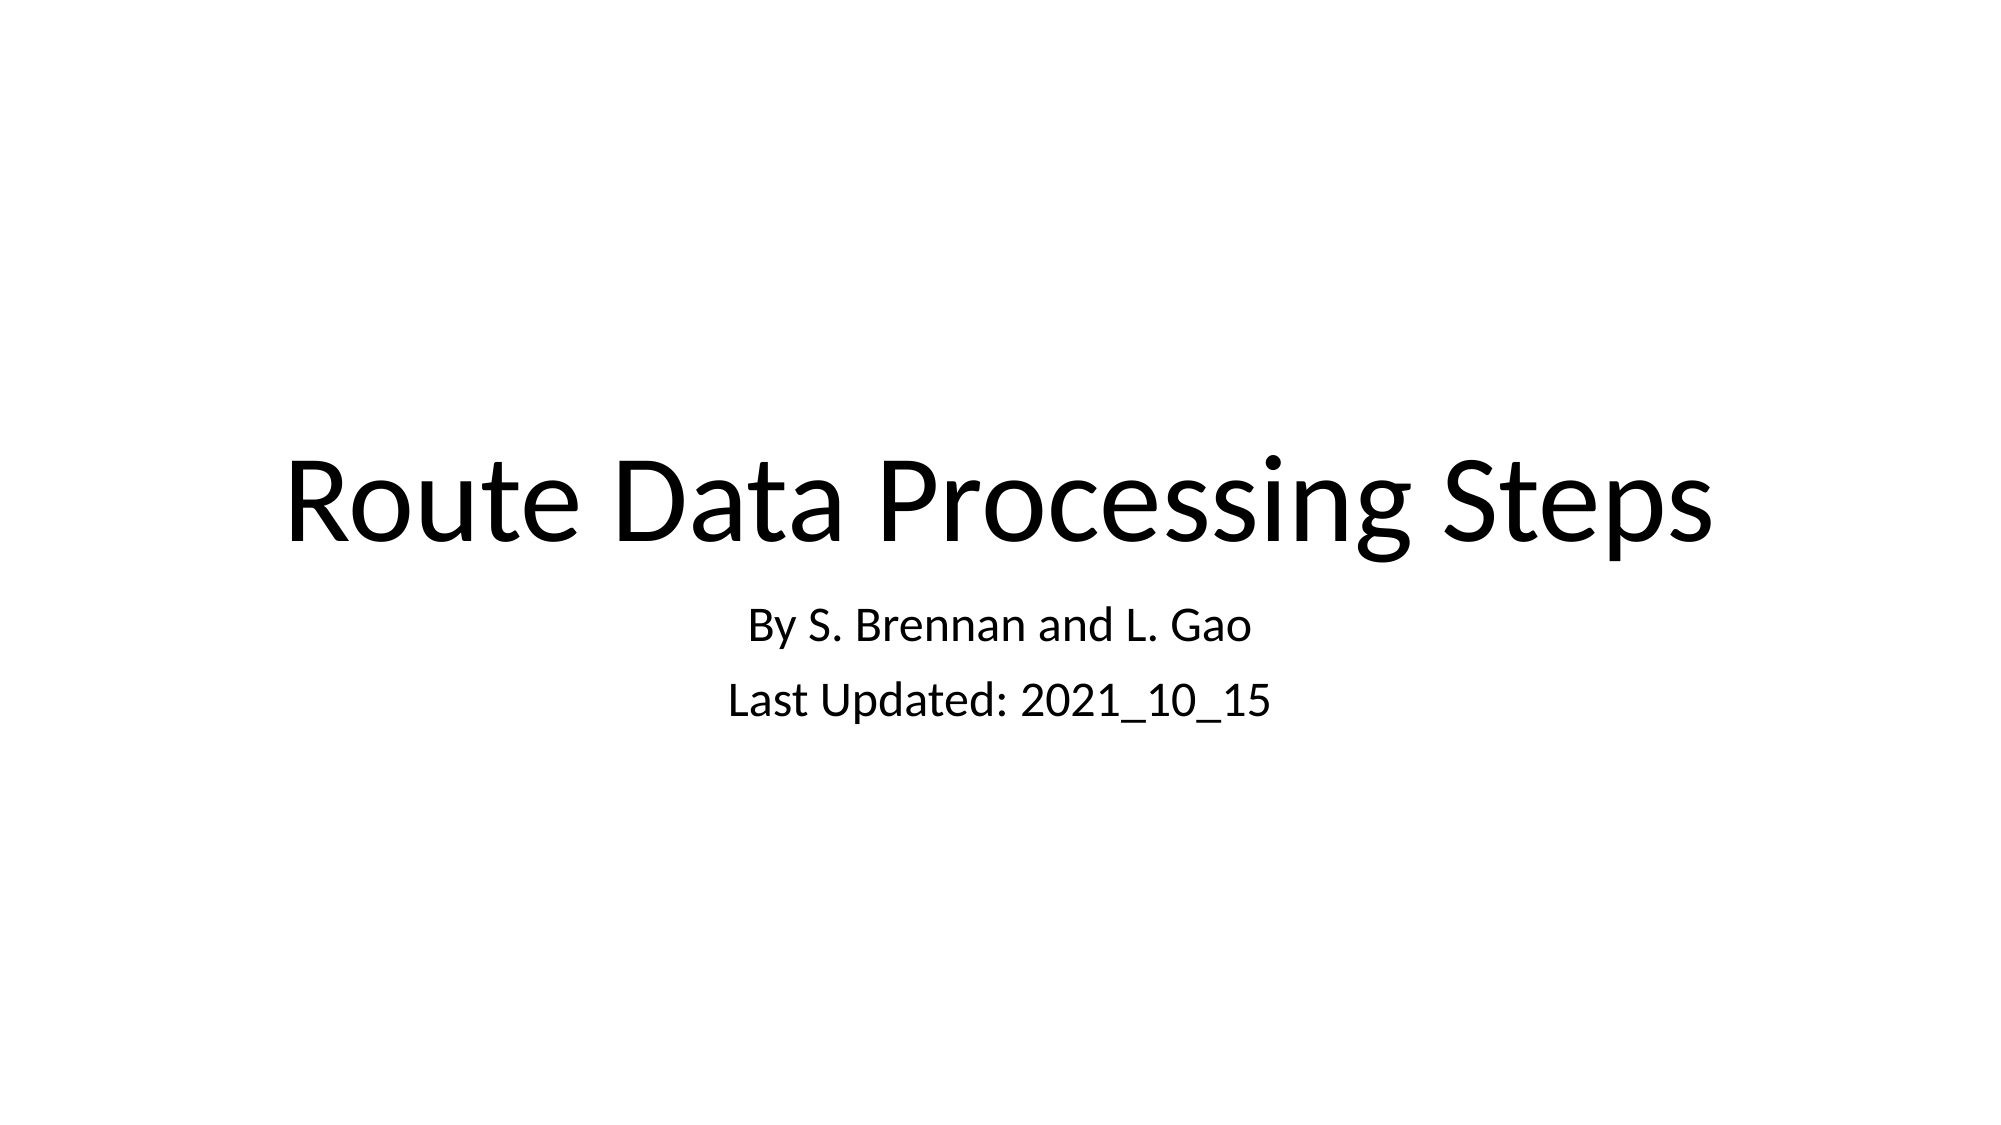

# Route Data Processing Steps
By S. Brennan and L. Gao
Last Updated: 2021_10_15